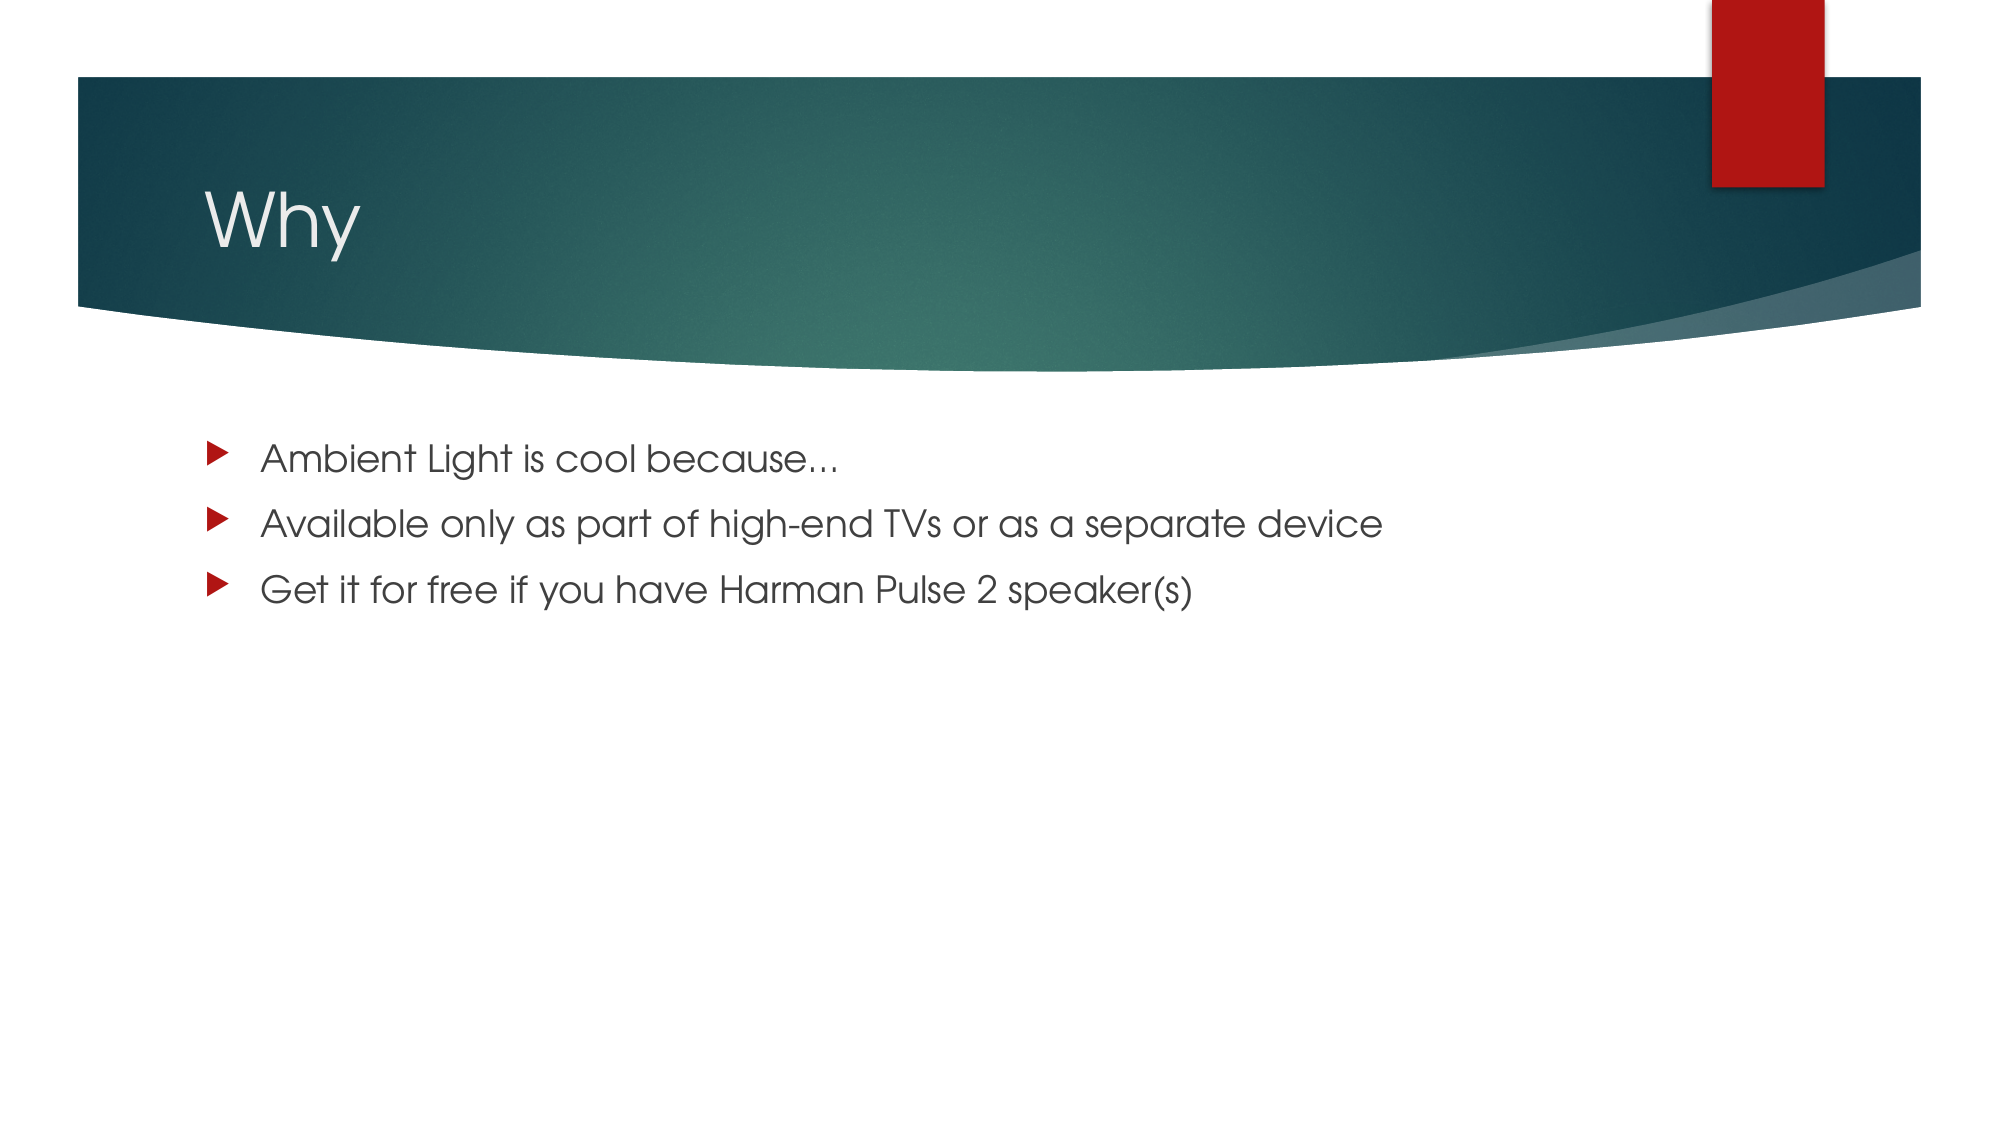

# Why
Ambient Light is cool because…
Available only as part of high-end TVs or as a separate device
Get it for free if you have Harman Pulse 2 speaker(s)